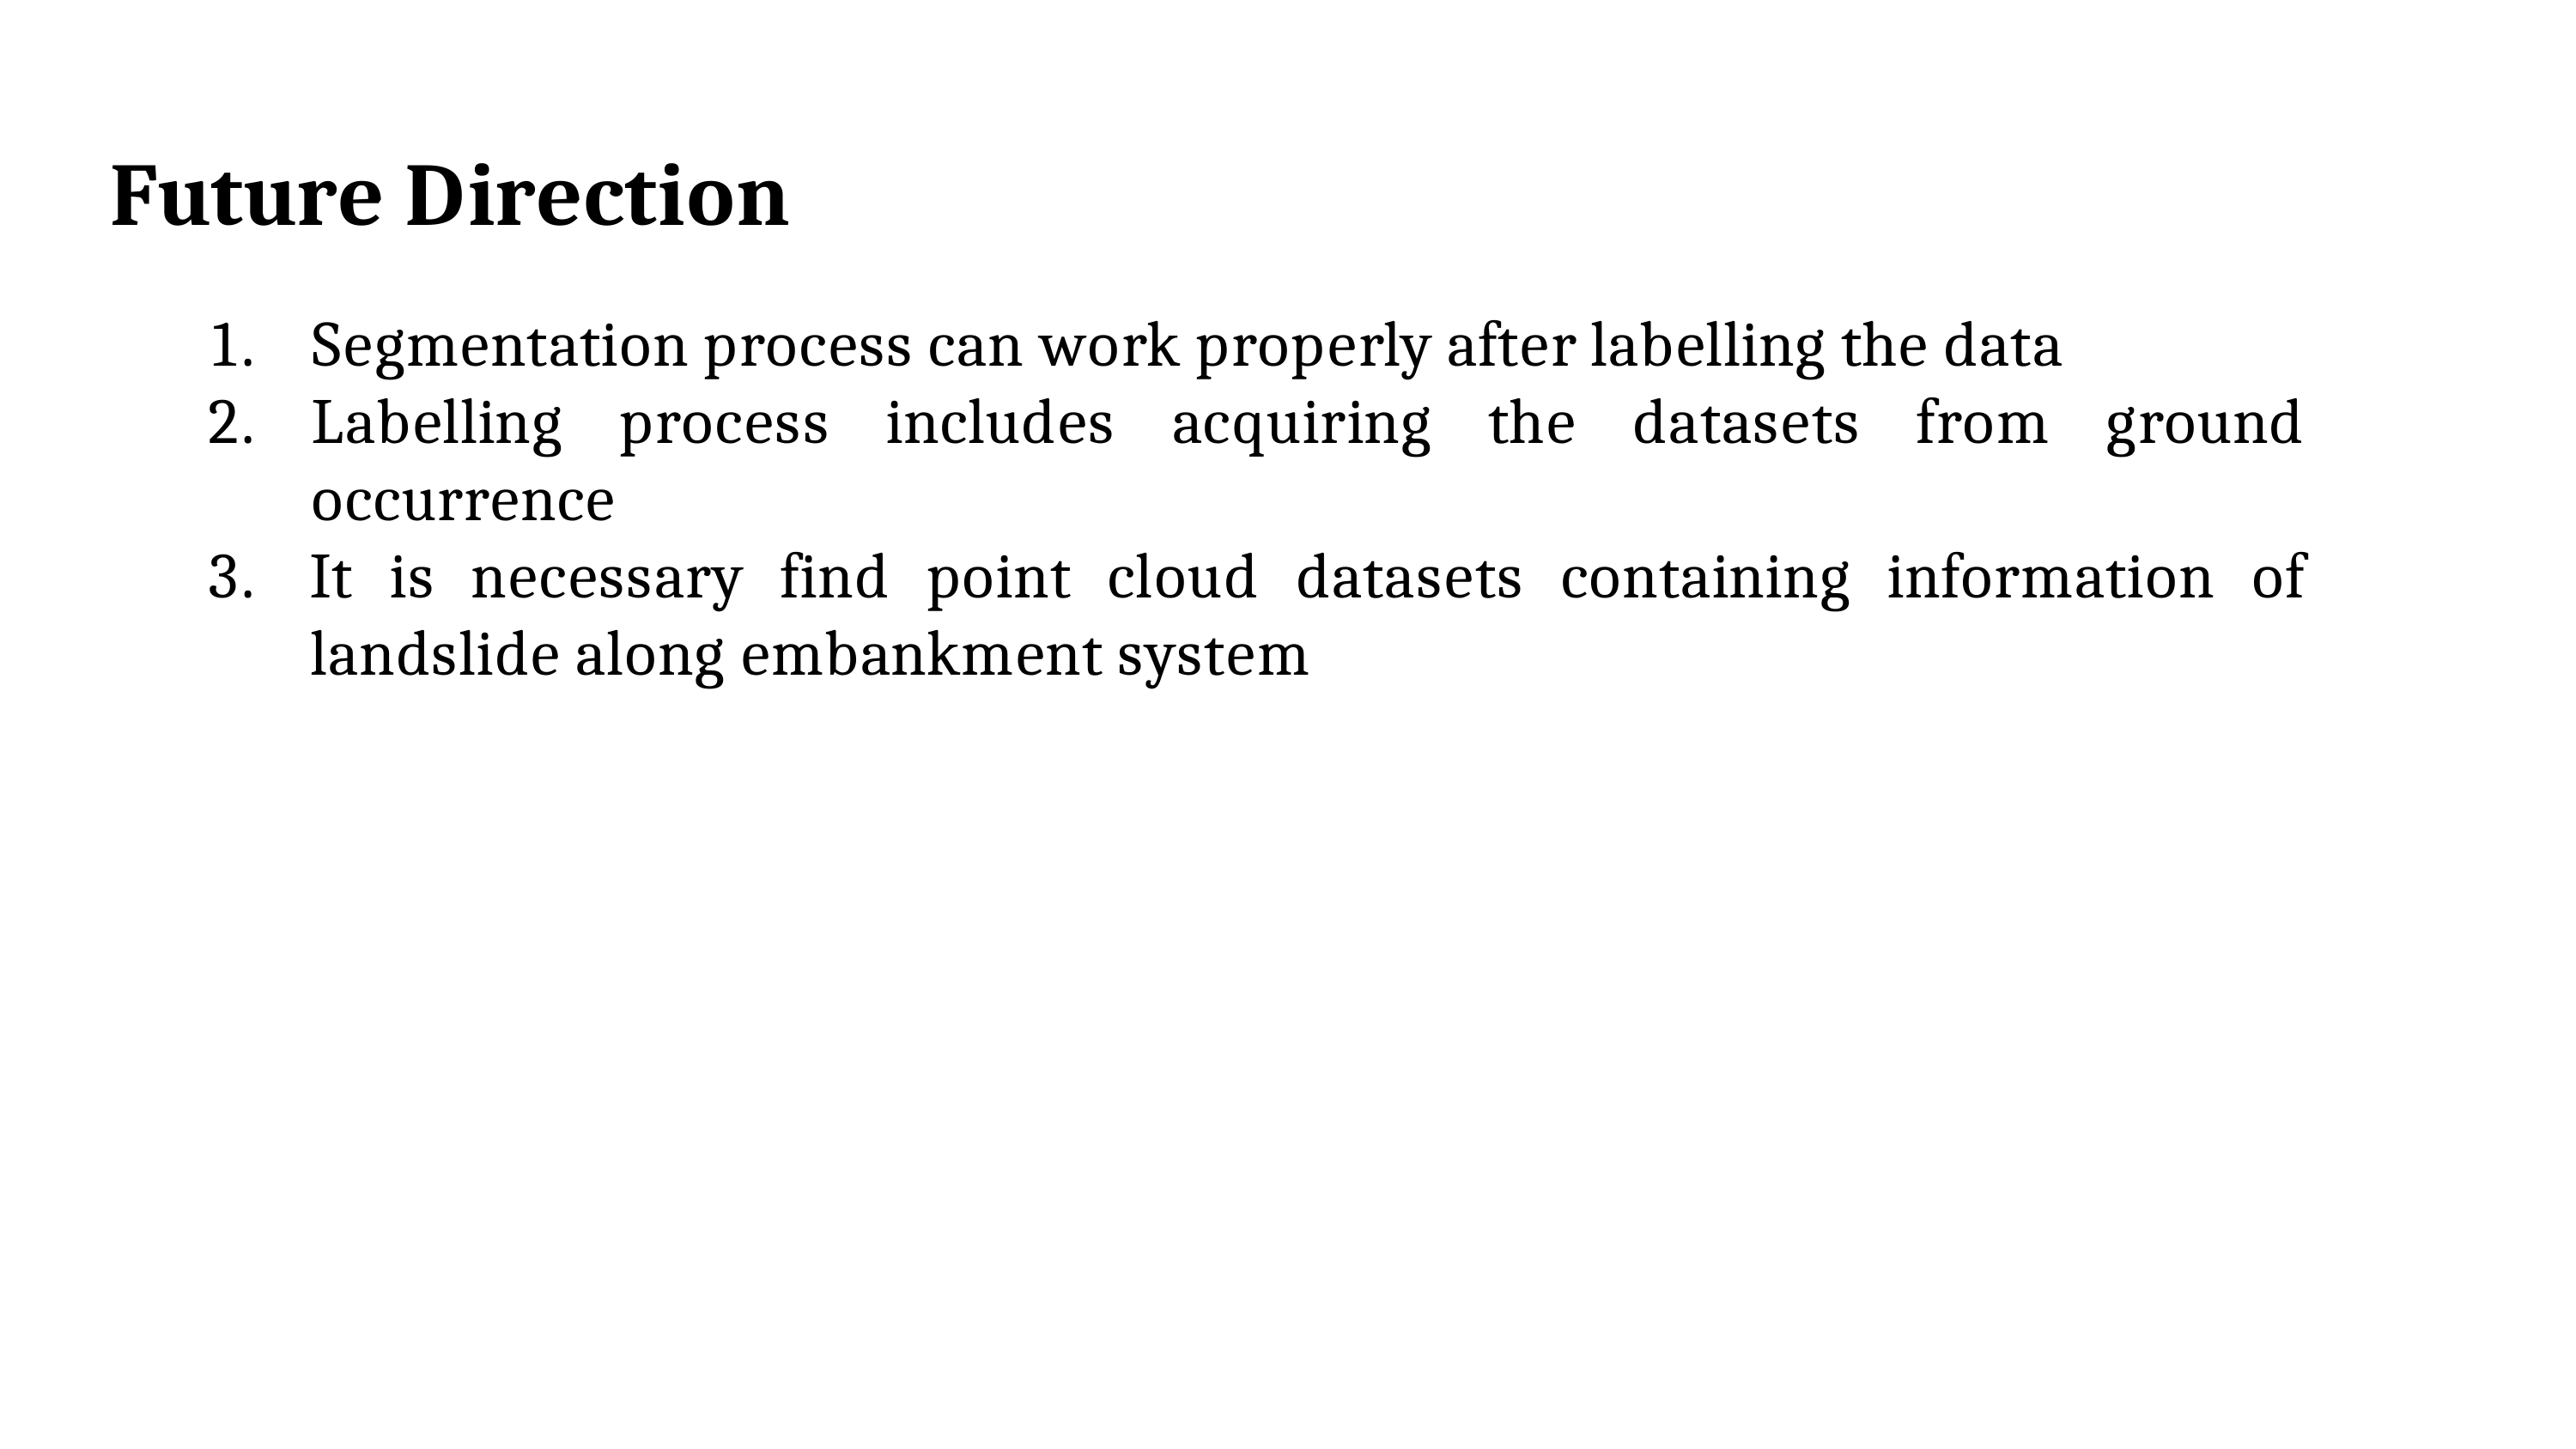

Future Direction
Segmentation process can work properly after labelling the data
Labelling process includes acquiring the datasets from ground occurrence
It is necessary find point cloud datasets containing information of landslide along embankment system